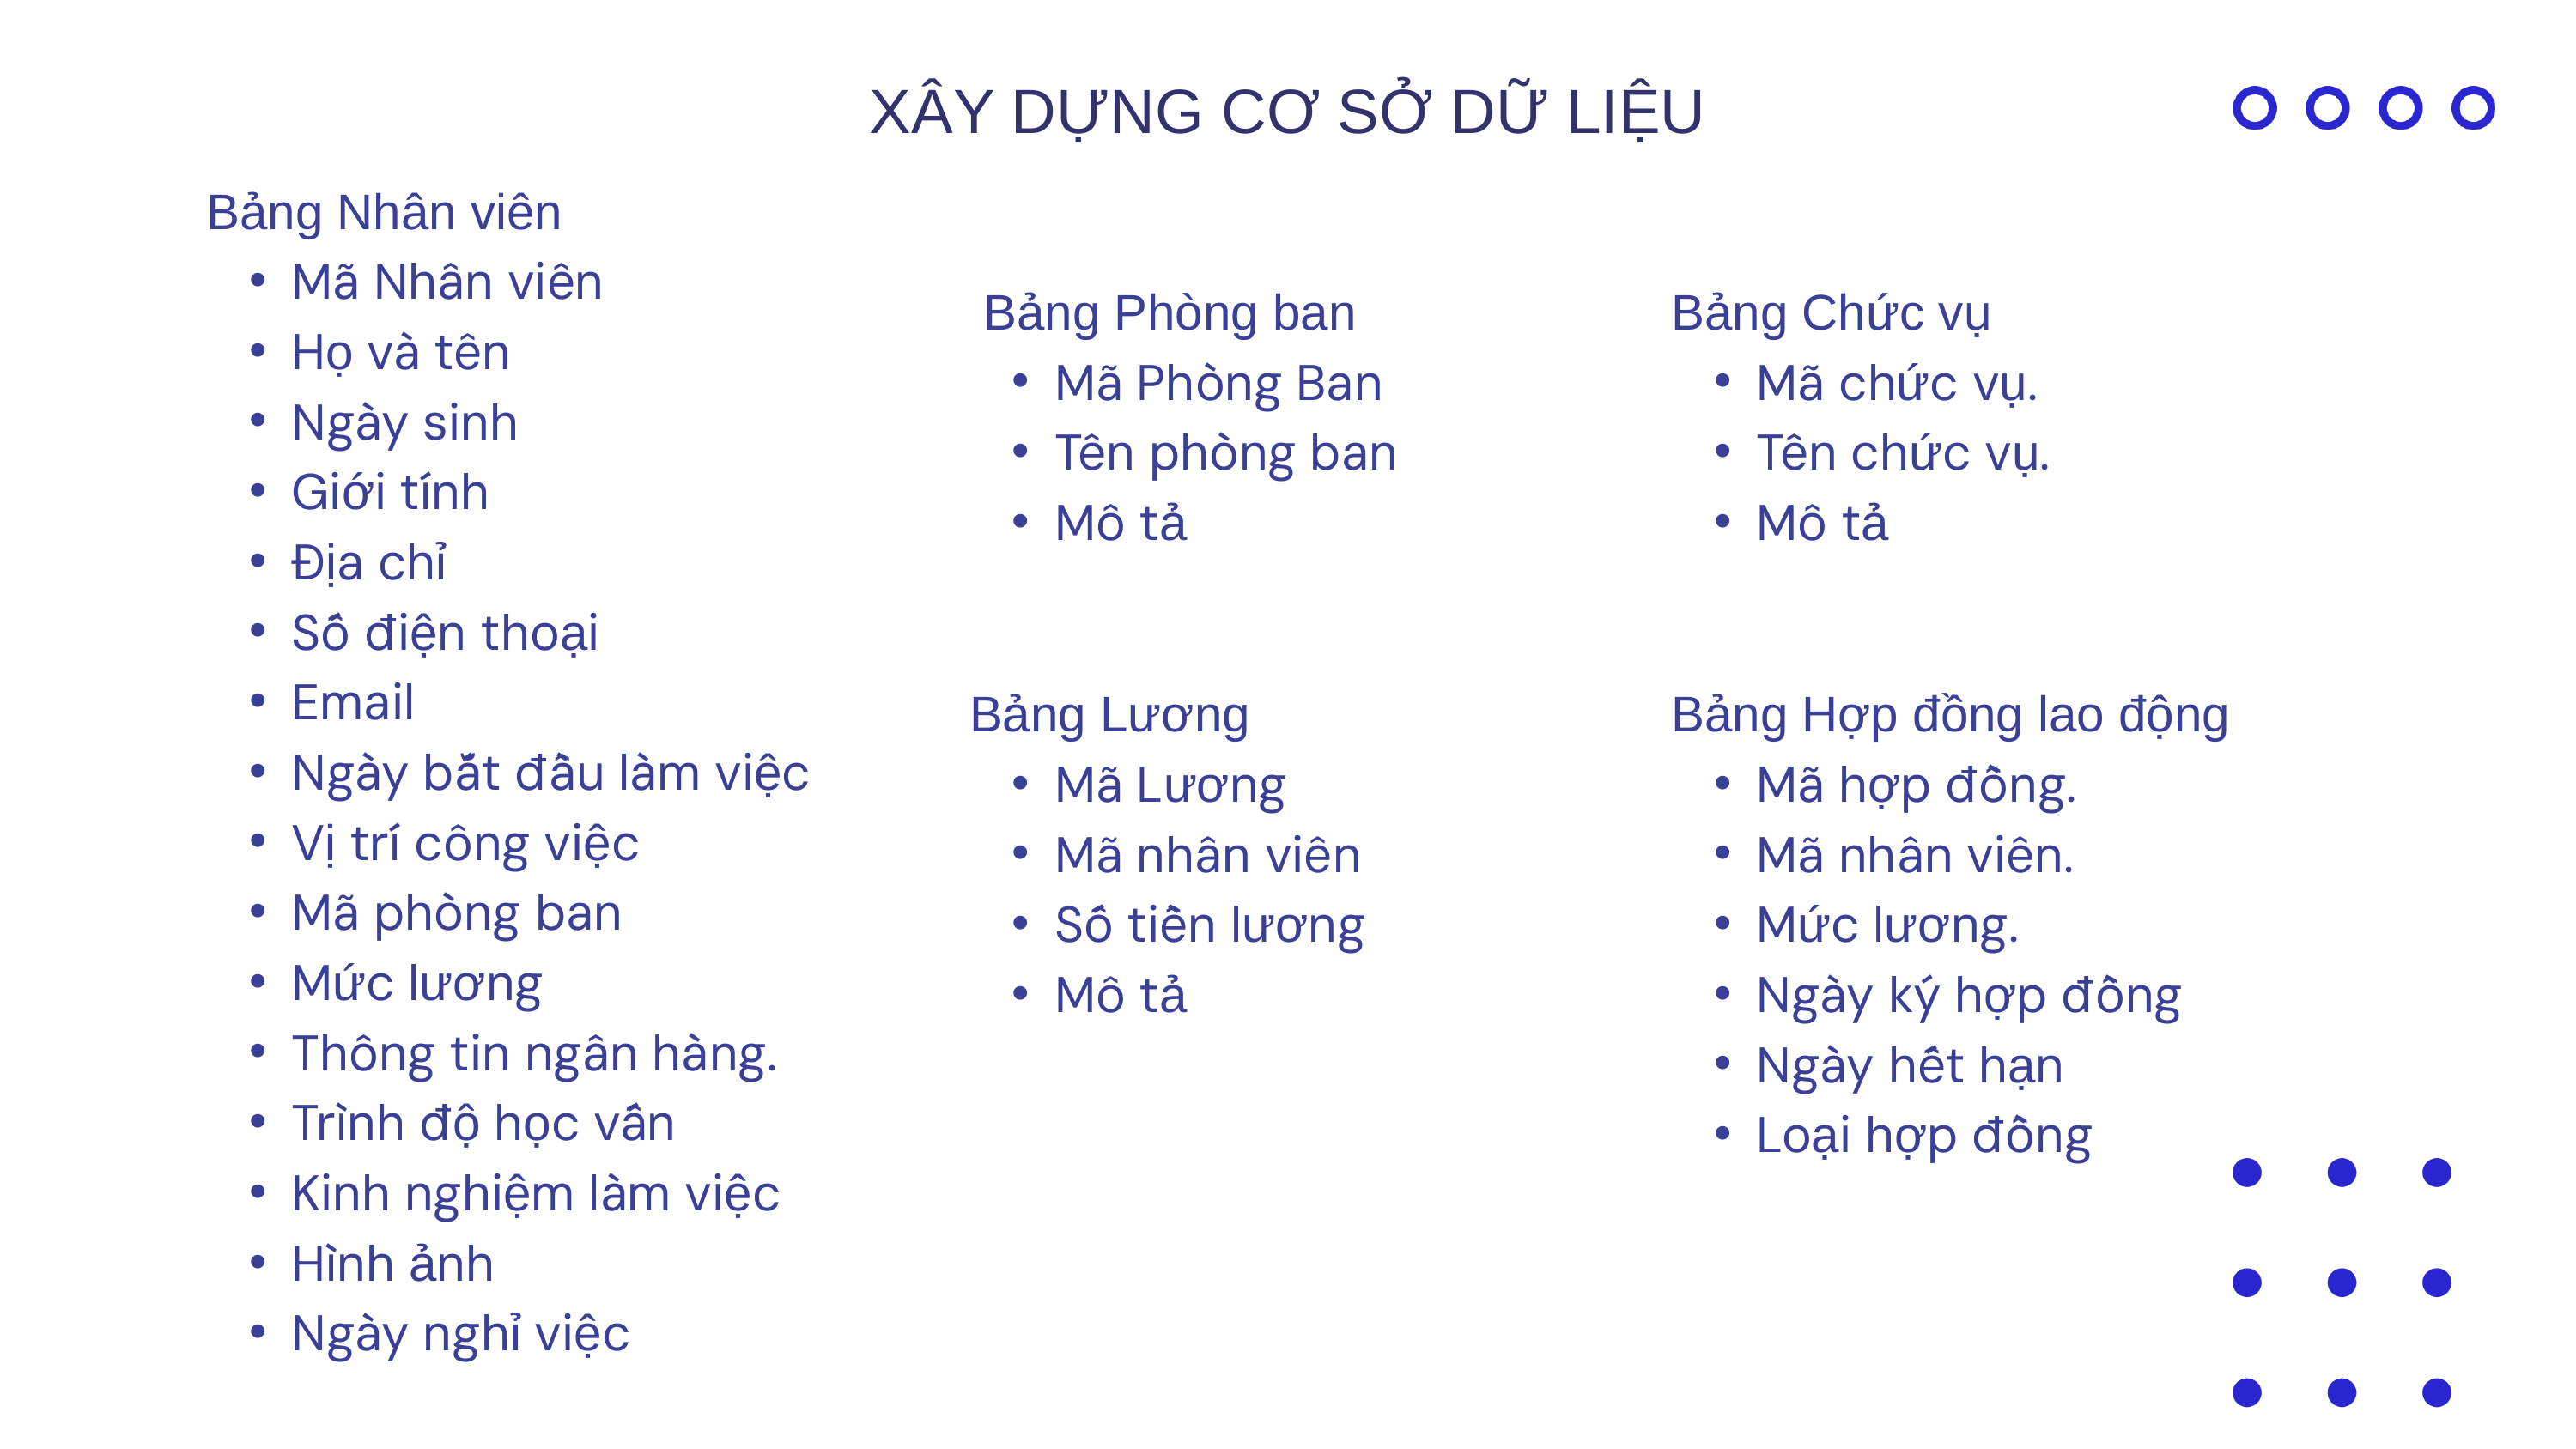

XÂY DỰNG CƠ SỞ DỮ LIỆU

Bảng Nhân viên
Mã Nhân viên
Họ và tên
Ngày sinh
Giới tính
Địa chỉ
Số điện thoại
Email
Ngày bắt đầu làm việc
Vị trí công việc
Mã phòng ban
Mức lương
Thông tin ngân hàng.
Trình độ học vấn
Kinh nghiệm làm việc
Hình ảnh
Ngày nghỉ việc
 Bảng Phòng ban
Mã Phòng Ban
Tên phòng ban
Mô tả
Bảng Chức vụ
Mã chức vụ.
Tên chức vụ.
Mô tả
Bảng Lương
Mã Lương
Mã nhân viên
Số tiền lương
Mô tả
Bảng Hợp đồng lao động
Mã hợp đồng.
Mã nhân viên.
Mức lương.
Ngày ký hợp đồng
Ngày hết hạn
Loại hợp đồng